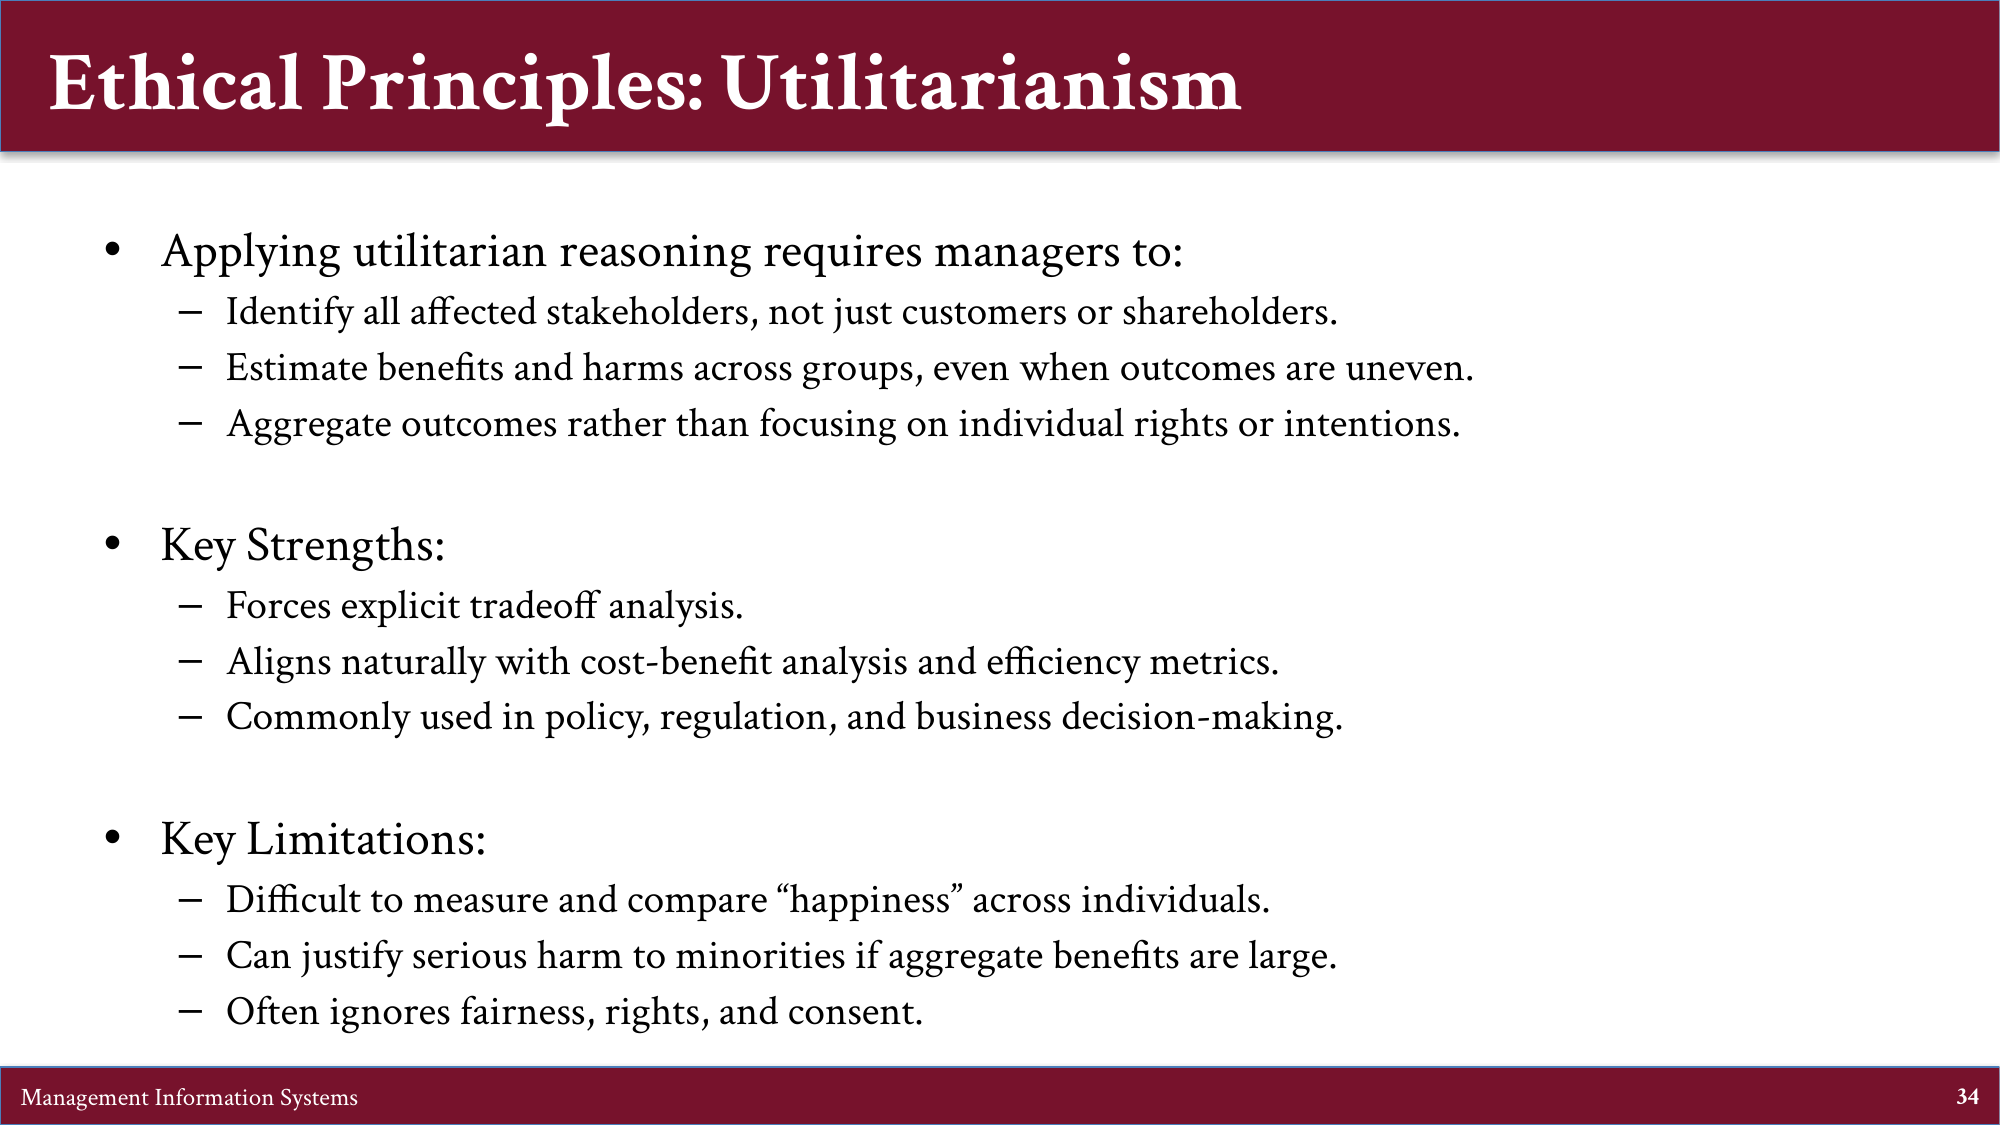

# Ethical Principles: Utilitarianism
Applying utilitarian reasoning requires managers to:
Identify all affected stakeholders, not just customers or shareholders.
Estimate benefits and harms across groups, even when outcomes are uneven.
Aggregate outcomes rather than focusing on individual rights or intentions.

Key Strengths:
Forces explicit tradeoff analysis.
Aligns naturally with cost-benefit analysis and efficiency metrics.
Commonly used in policy, regulation, and business decision-making.

Key Limitations:
Difficult to measure and compare “happiness” across individuals.
Can justify serious harm to minorities if aggregate benefits are large.
Often ignores fairness, rights, and consent.

 Management Information Systems
34